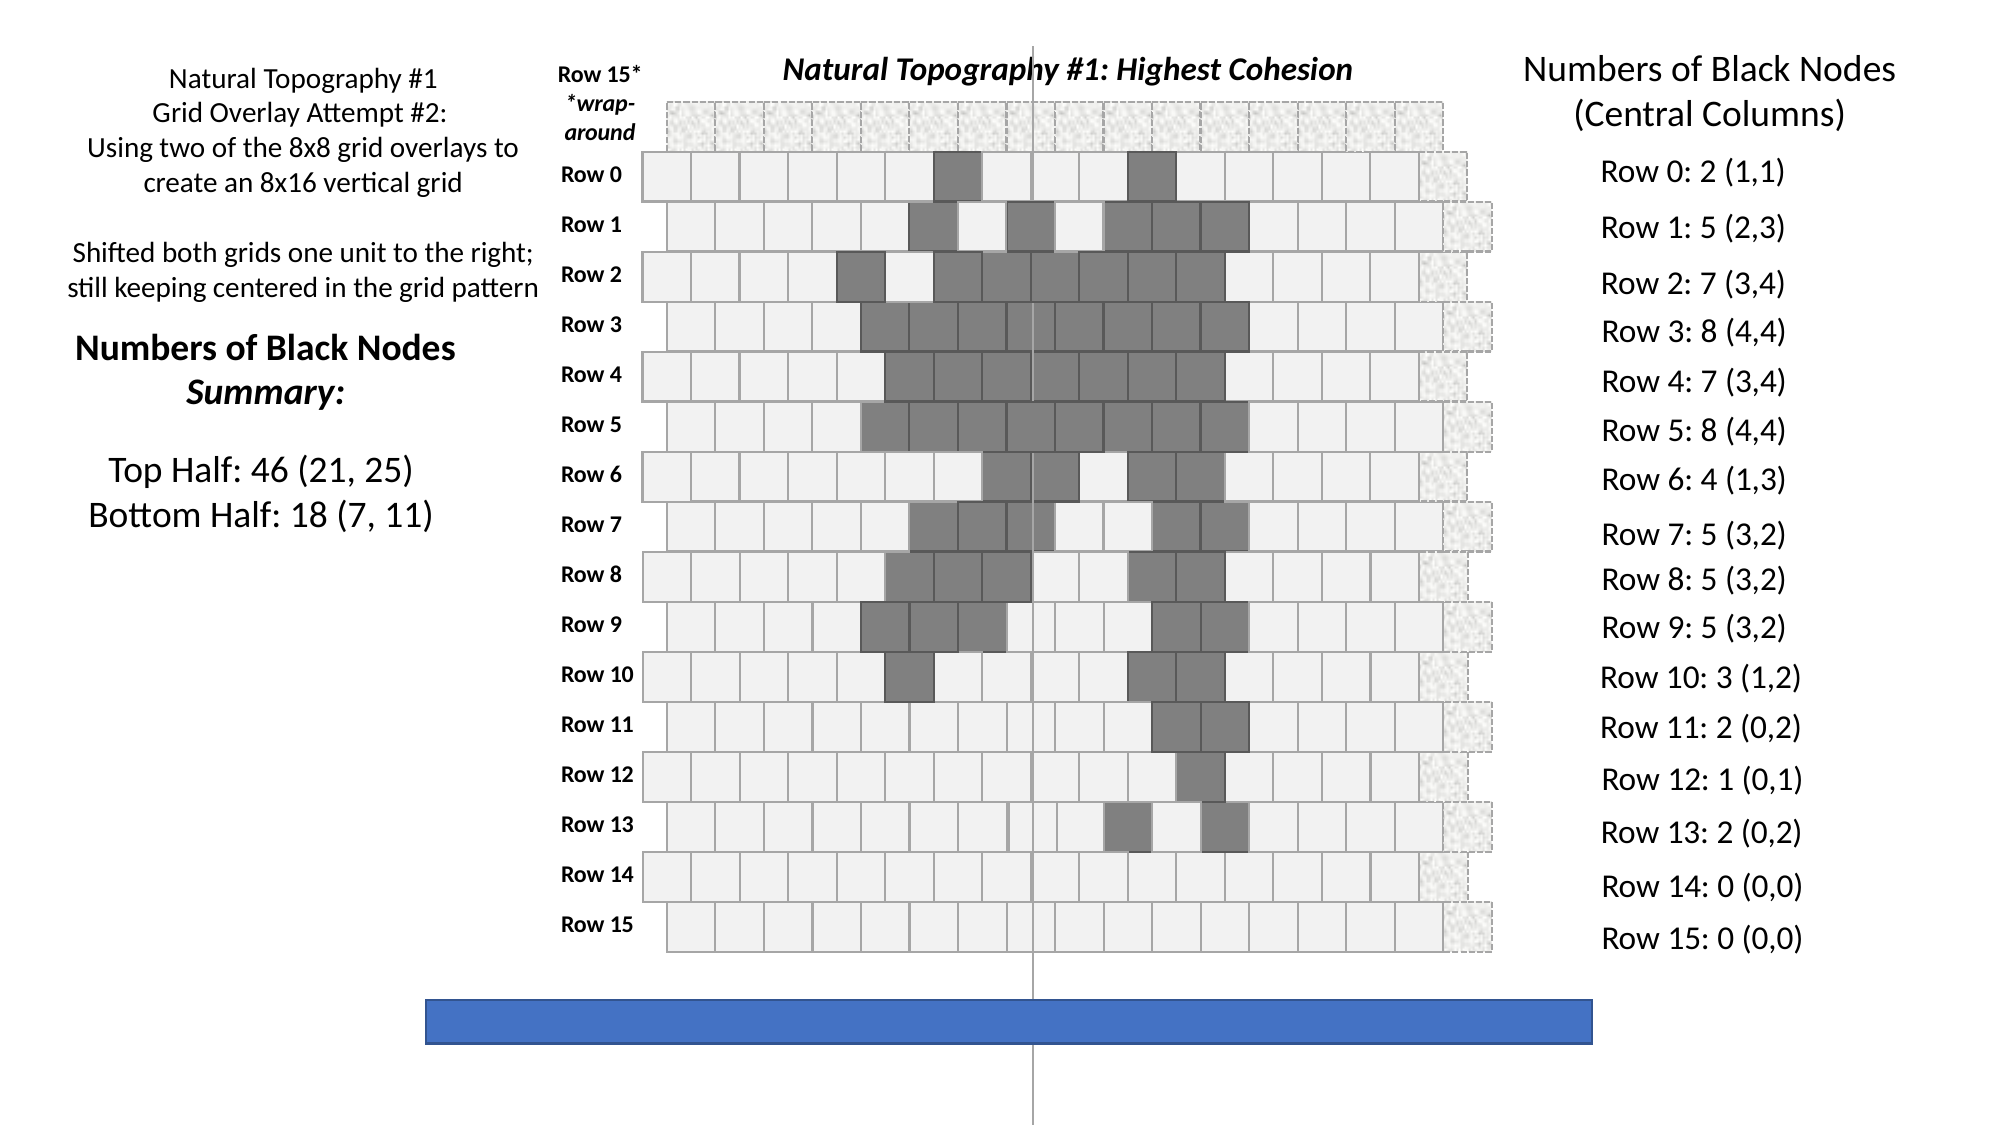

Numbers of Black Nodes
(Central Columns)
Natural Topography #1: Highest Cohesion
Natural Topography #1
Grid Overlay Attempt #2:
Using two of the 8x8 grid overlays to create an 8x16 vertical grid

Shifted both grids one unit to the right; still keeping centered in the grid pattern
Row 15*
*wrap-around

Row 0: 2 (1,1)

Row 0
Row 1: 5 (2,3)

Row 1

Row 2
Row 2: 7 (3,4)

Row 3: 8 (4,4)
Row 3
Numbers of Black Nodes
Summary:

Row 4: 7 (3,4)
Row 4
Row 5: 8 (4,4)

Row 5
Top Half: 46 (21, 25)
Bottom Half: 18 (7, 11)
Row 6: 4 (1,3)

Row 6

Row 7
Row 7: 5 (3,2)
Row 8: 5 (3,2)

Row 8
Row 9: 5 (3,2)

Row 9
Row 10: 3 (1,2)

Row 10
Row 11: 2 (0,2)

Row 11
Row 12: 1 (0,1)

Row 12

Row 13
Row 13: 2 (0,2)

Row 14
Row 14: 0 (0,0)

Row 15
Row 15: 0 (0,0)